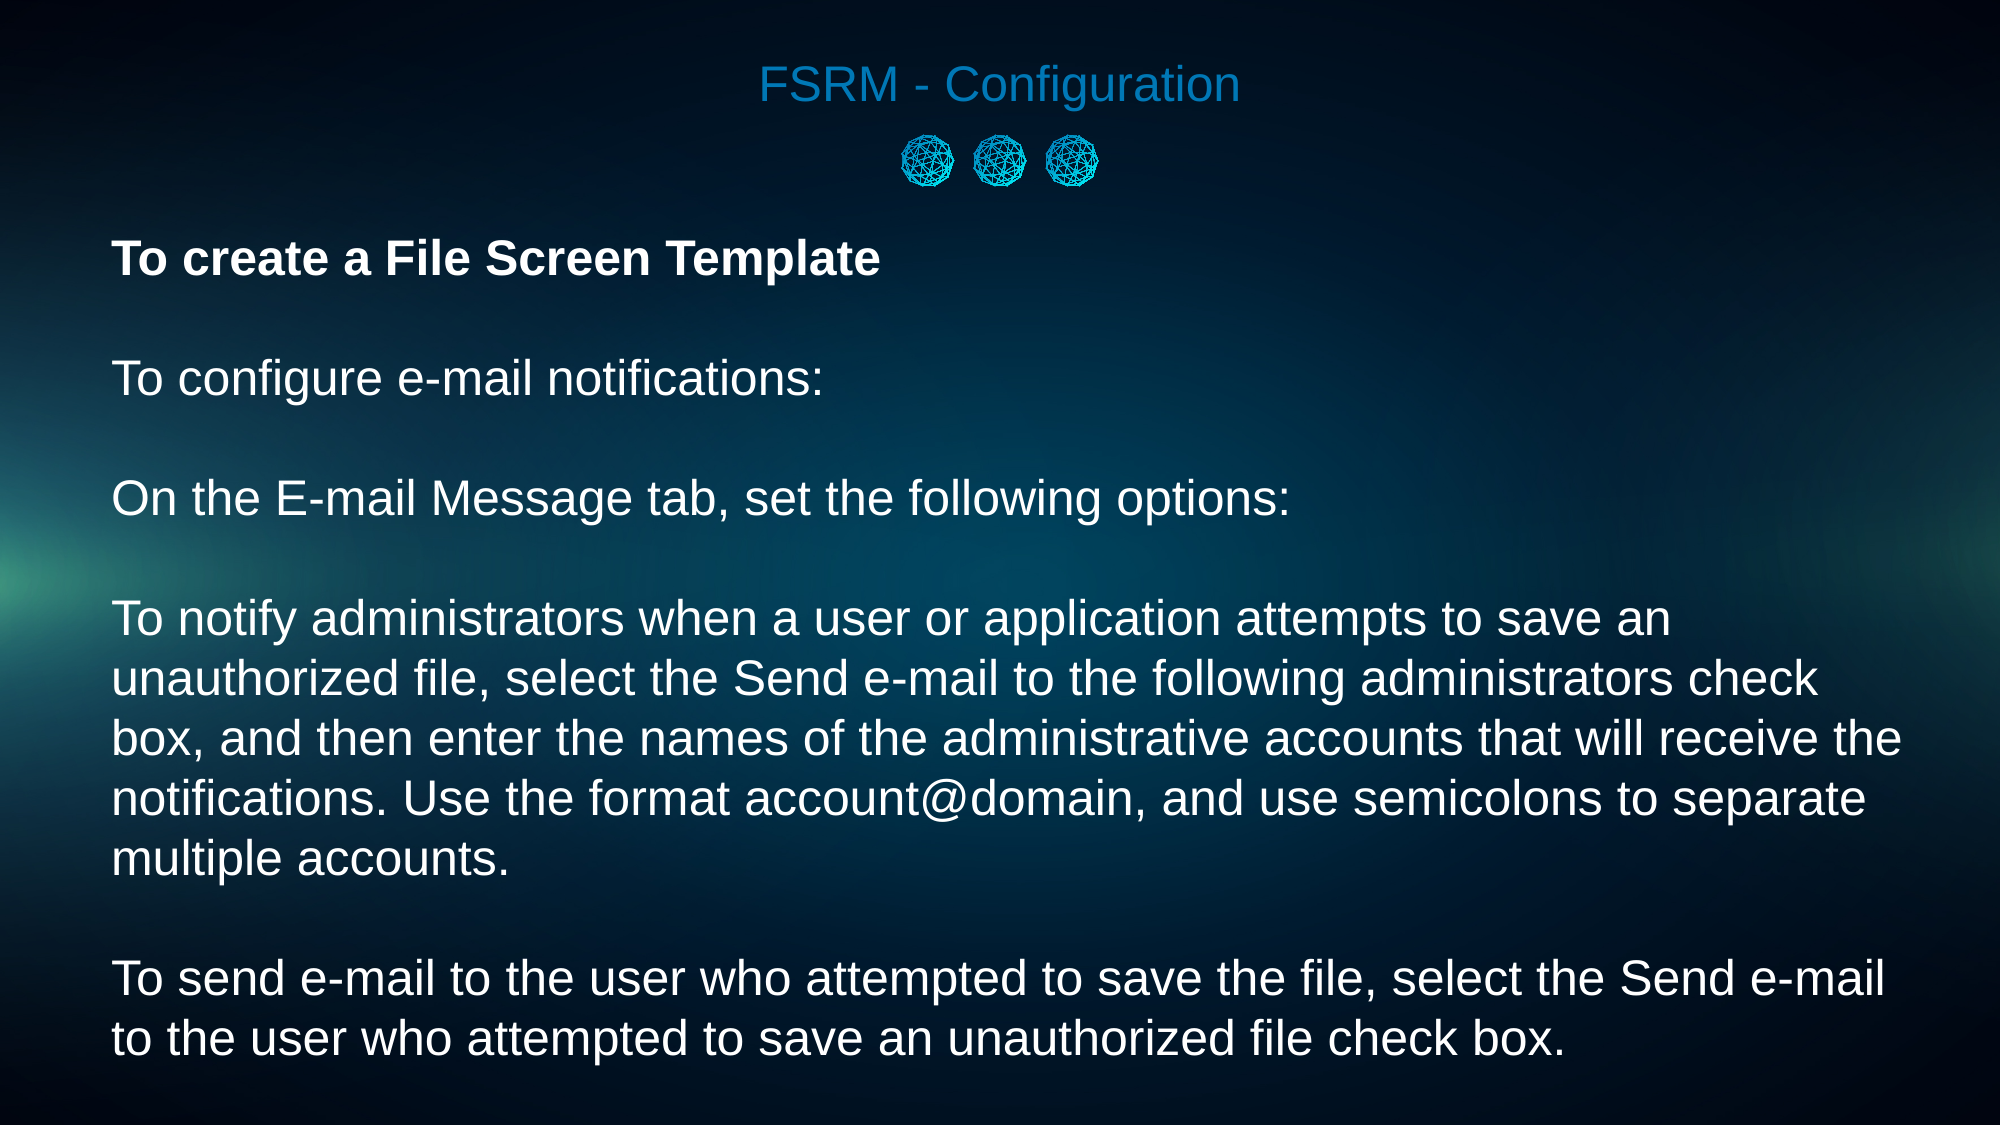

FSRM - Configuration

To create a File Screen Template

To configure e-mail notifications:

On the E-mail Message tab, set the following options:

To notify administrators when a user or application attempts to save an unauthorized file, select the Send e-mail to the following administrators check box, and then enter the names of the administrative accounts that will receive the notifications. Use the format account@domain, and use semicolons to separate multiple accounts.

To send e-mail to the user who attempted to save the file, select the Send e-mail to the user who attempted to save an unauthorized file check box.